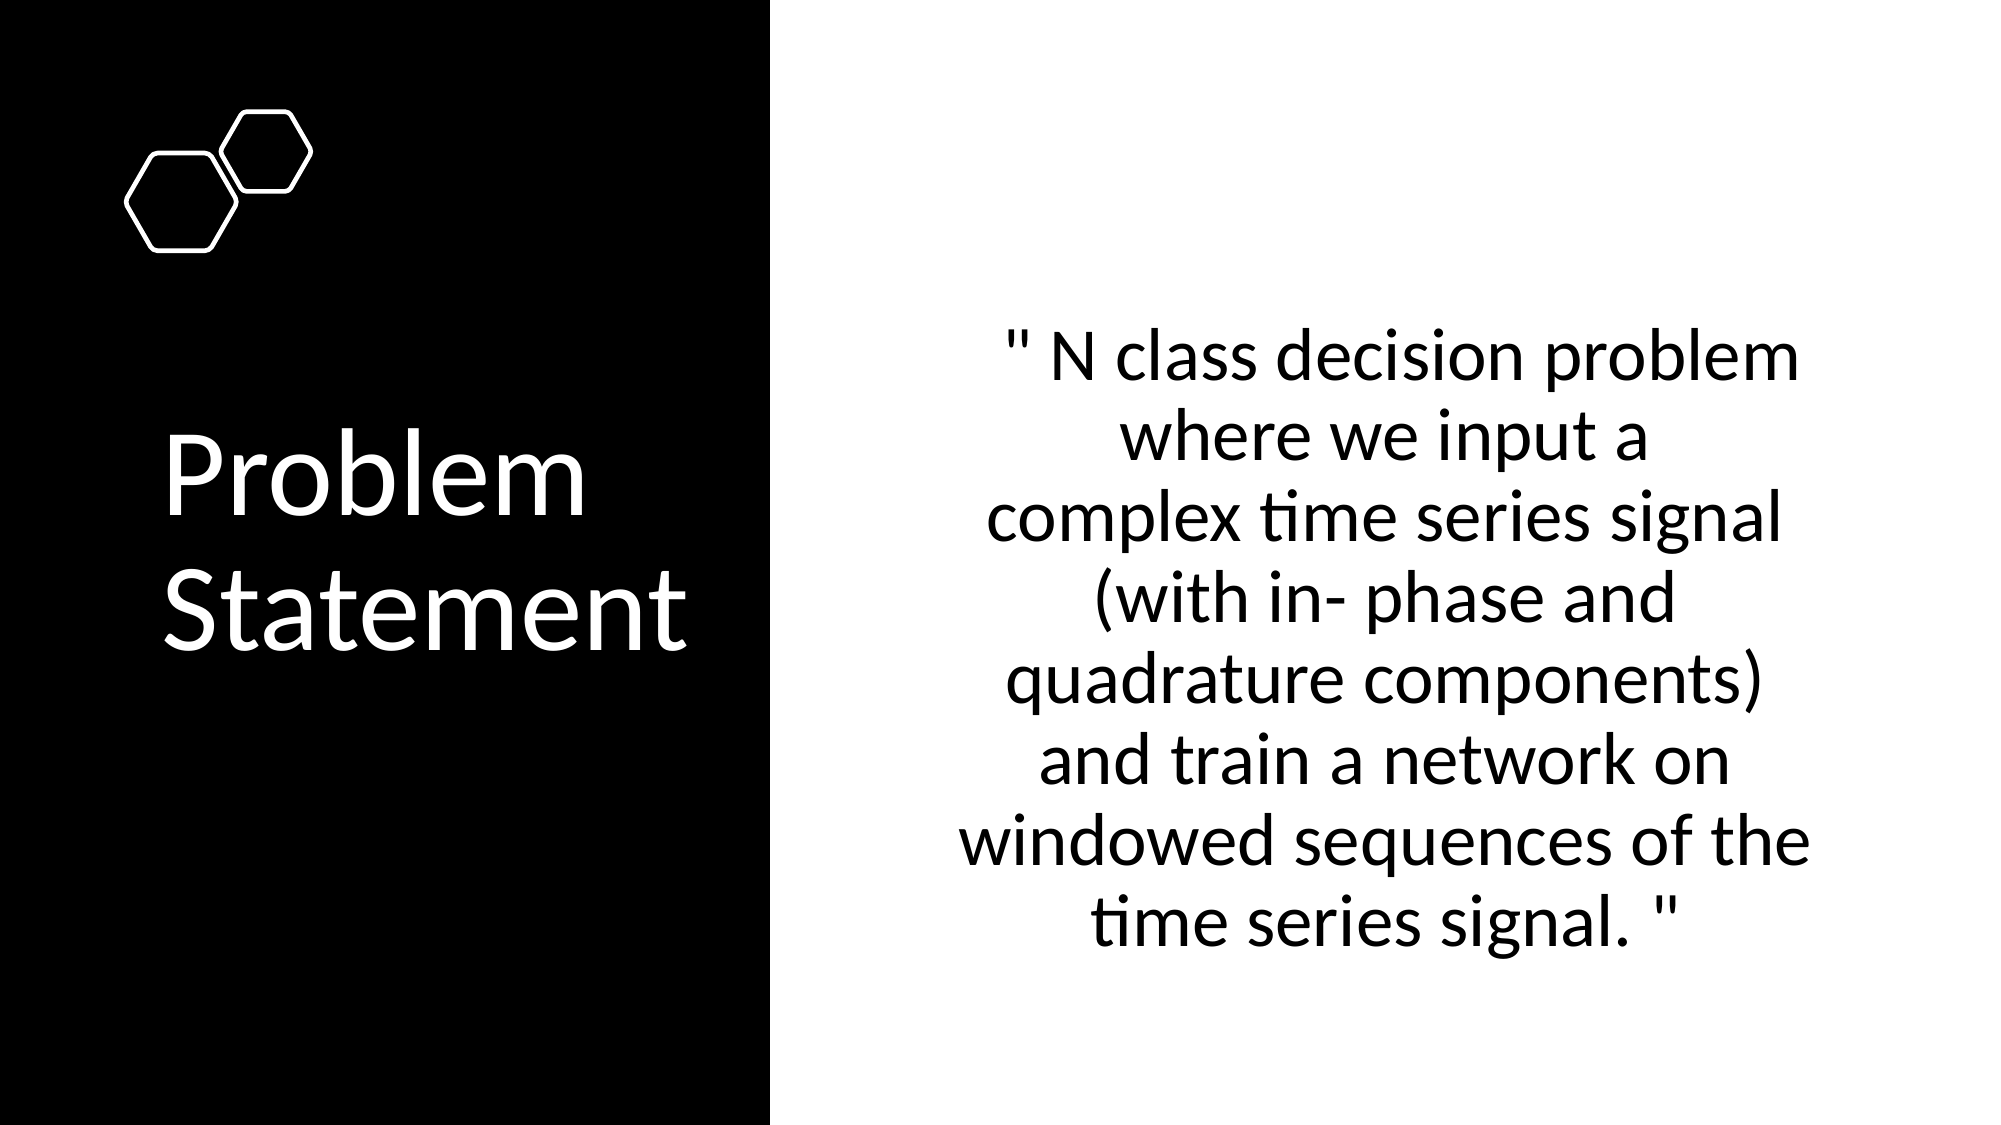

# Problem Statement
  " N class decision problem where we input a complex time series signal (with in- phase and quadrature components) and train a network on windowed sequences of the time series signal. "

8